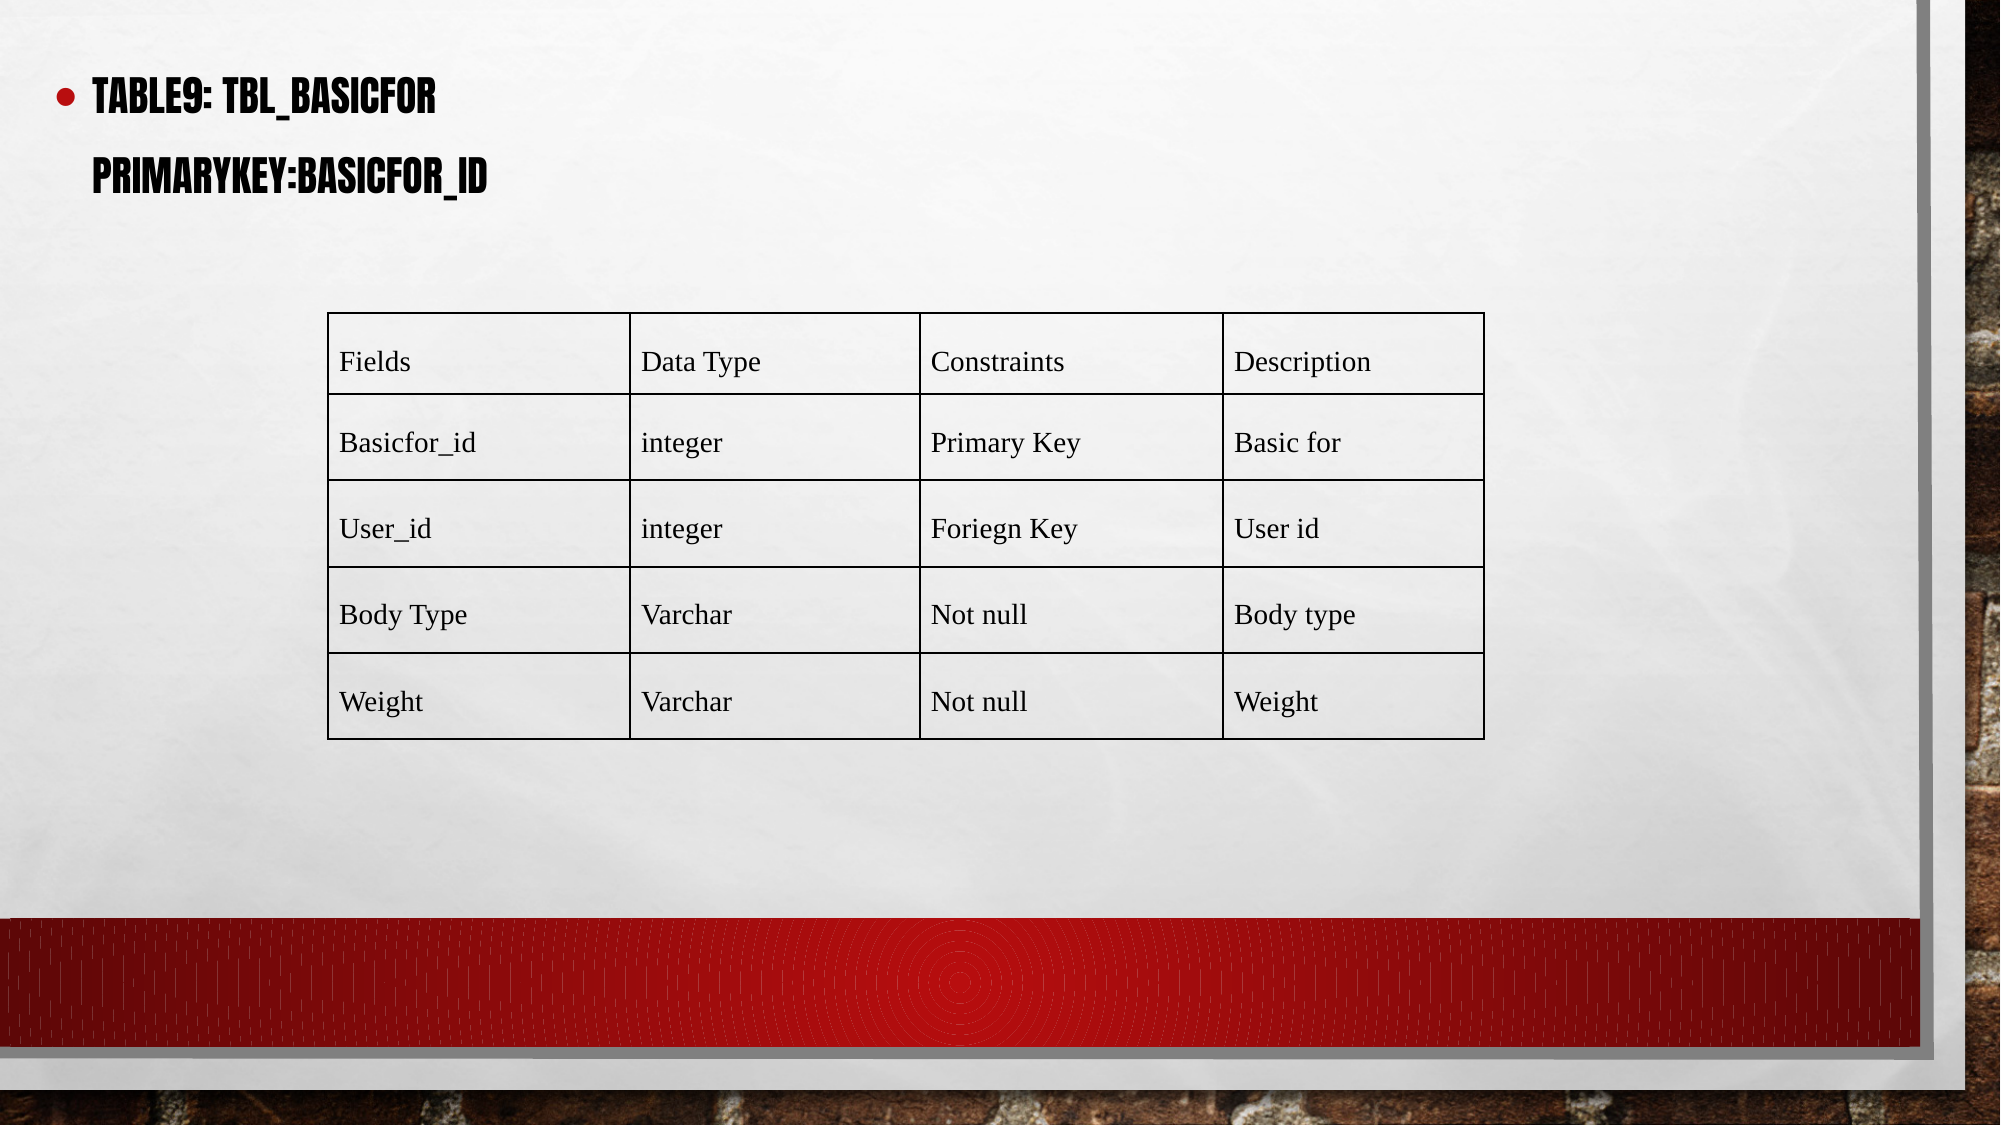

Table9: tbl_Basicfor
	Primarykey:Basicfor_id
| Fields | Data Type | Constraints | Description |
| --- | --- | --- | --- |
| Basicfor\_id | integer | Primary Key | Basic for |
| User\_id | integer | Foriegn Key | User id |
| Body Type | Varchar | Not null | Body type |
| Weight | Varchar | Not null | Weight |